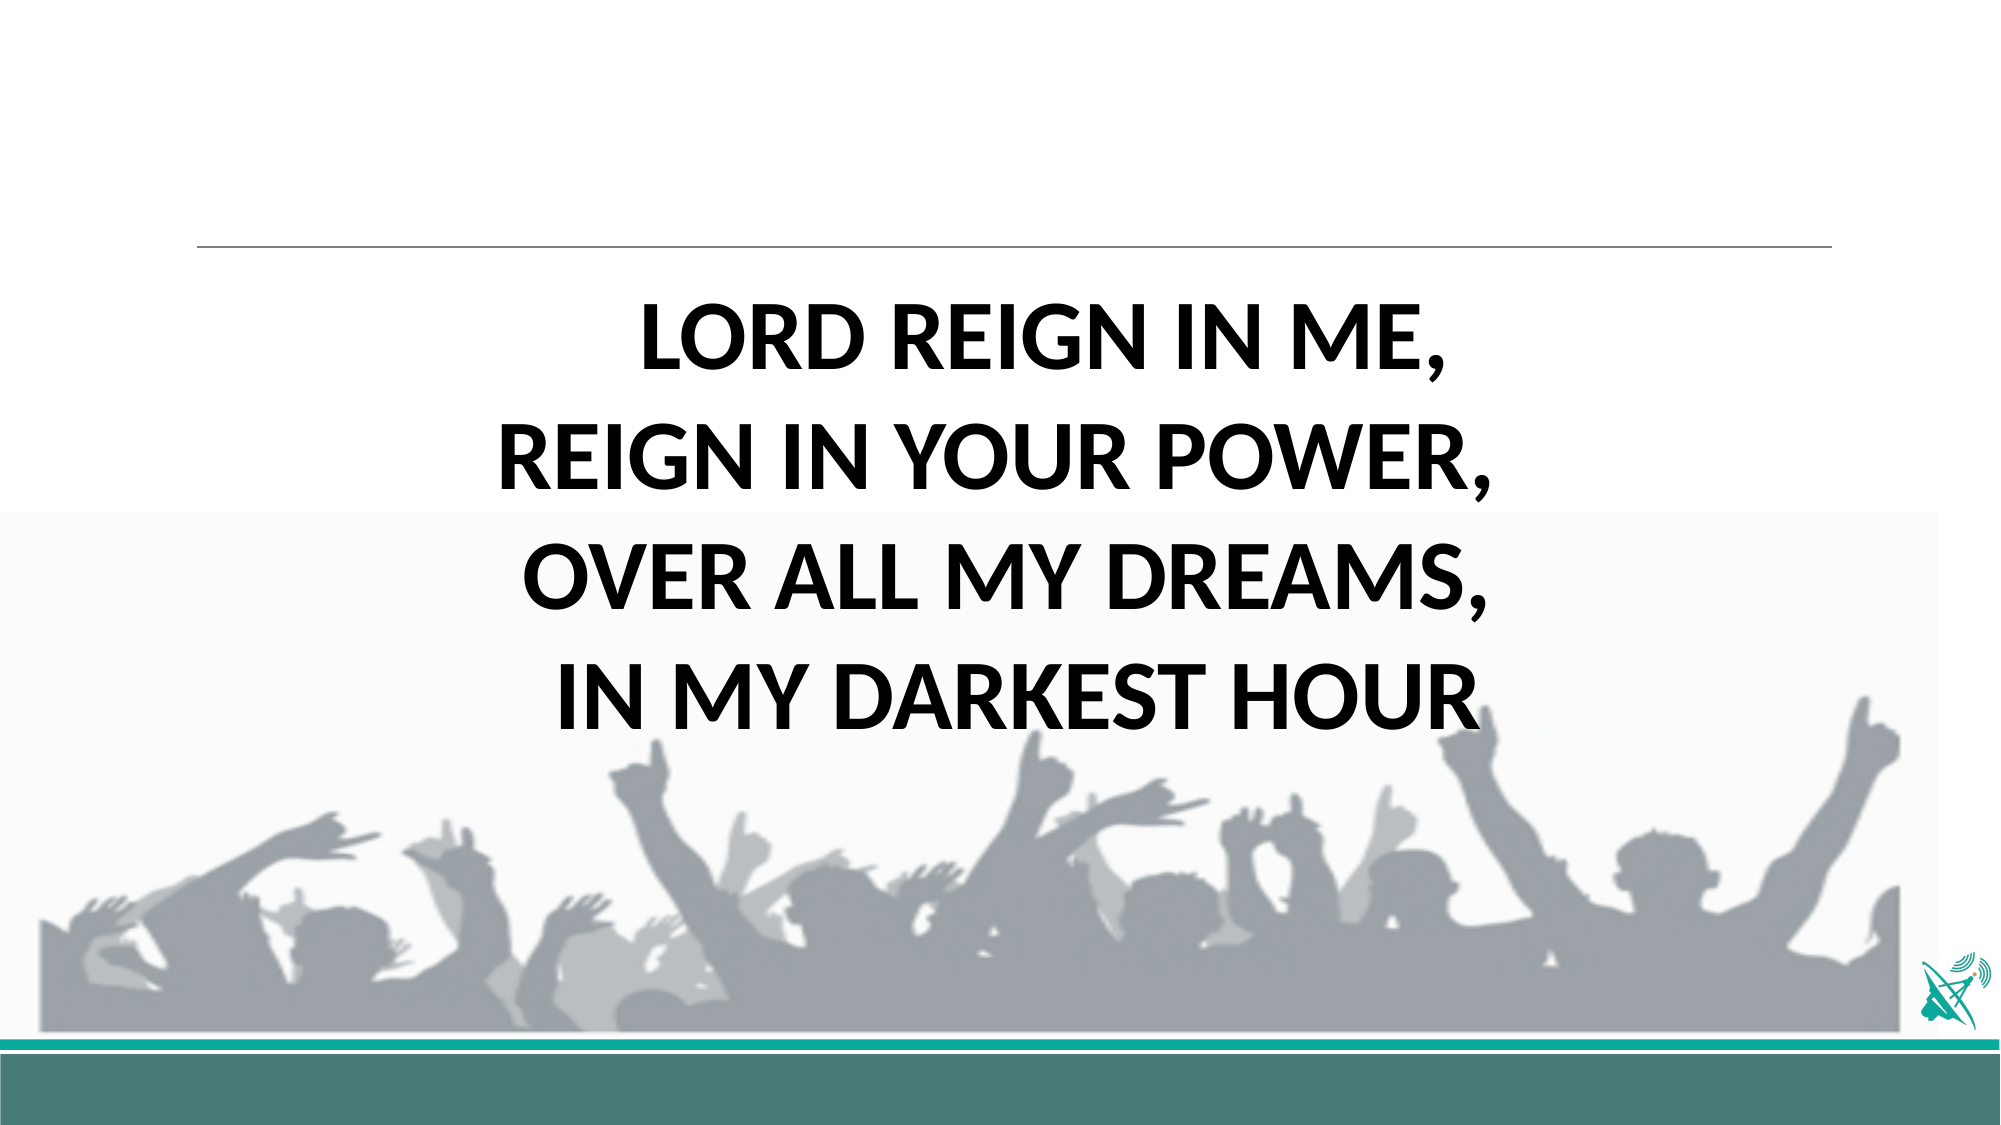

LORD REIGN IN ME,
REIGN IN YOUR POWER,
OVER ALL MY DREAMS,
 IN MY DARKEST HOUR